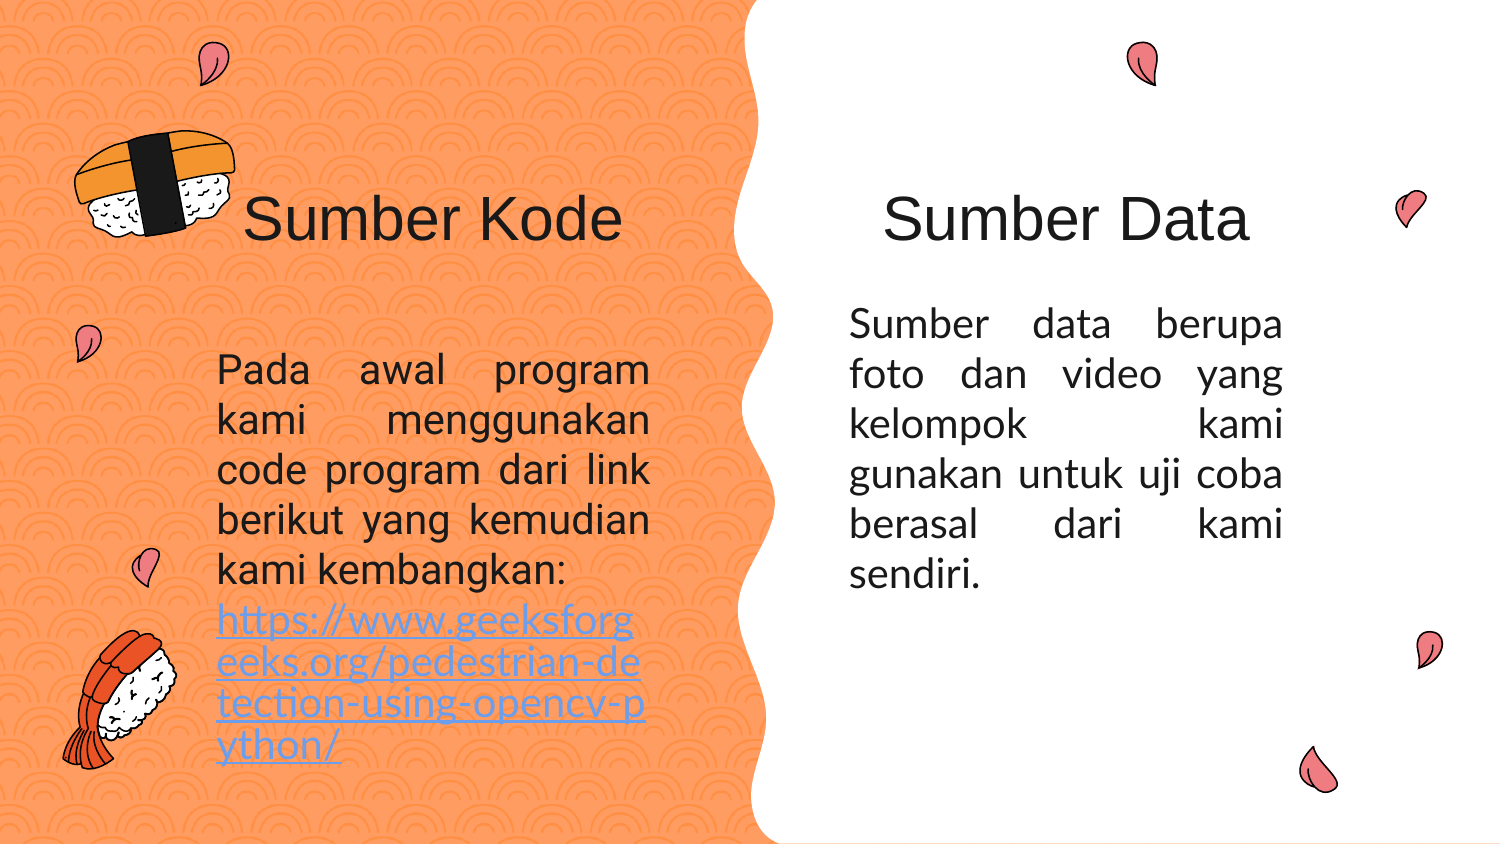

Sumber Kode
Sumber Data
Pada awal program kami menggunakan code program dari link berikut yang kemudian kami kembangkan:
https://www.geeksforgeeks.org/pedestrian-detection-using-opencv-python/
Sumber data berupa foto dan video yang kelompok kami gunakan untuk uji coba berasal dari kami sendiri.